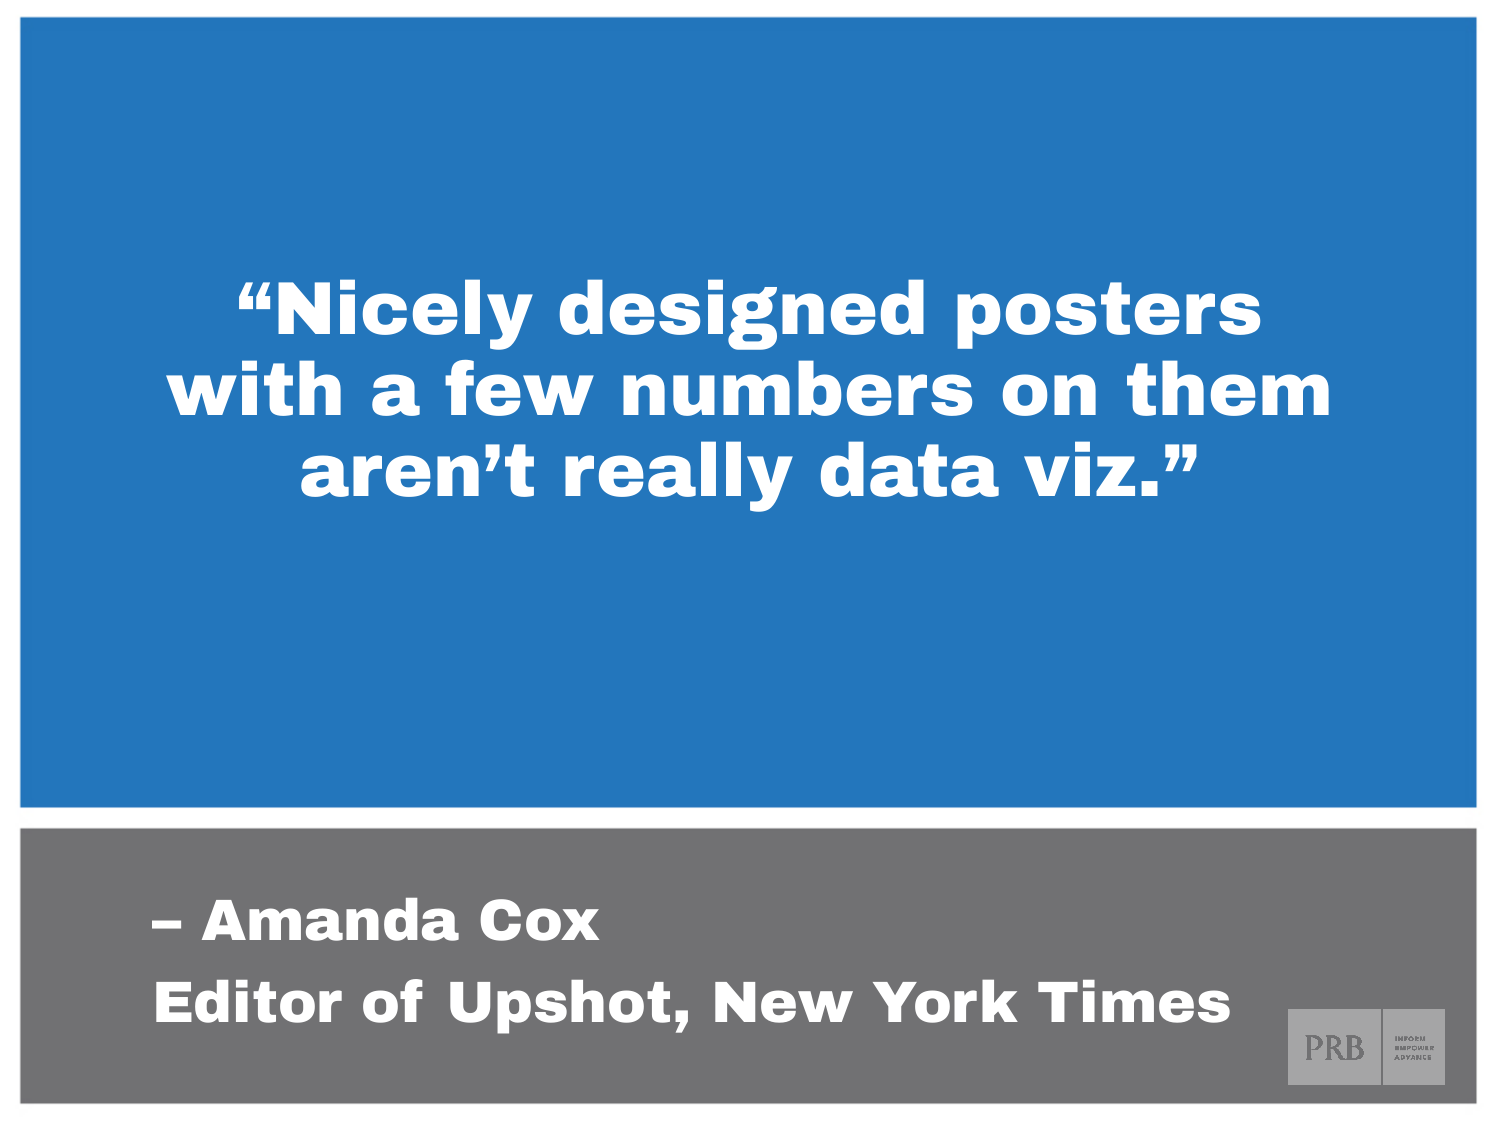

“Nicely designed posters with a few numbers on them aren’t really data viz.”

– Amanda Cox
Editor of Upshot, New York Times